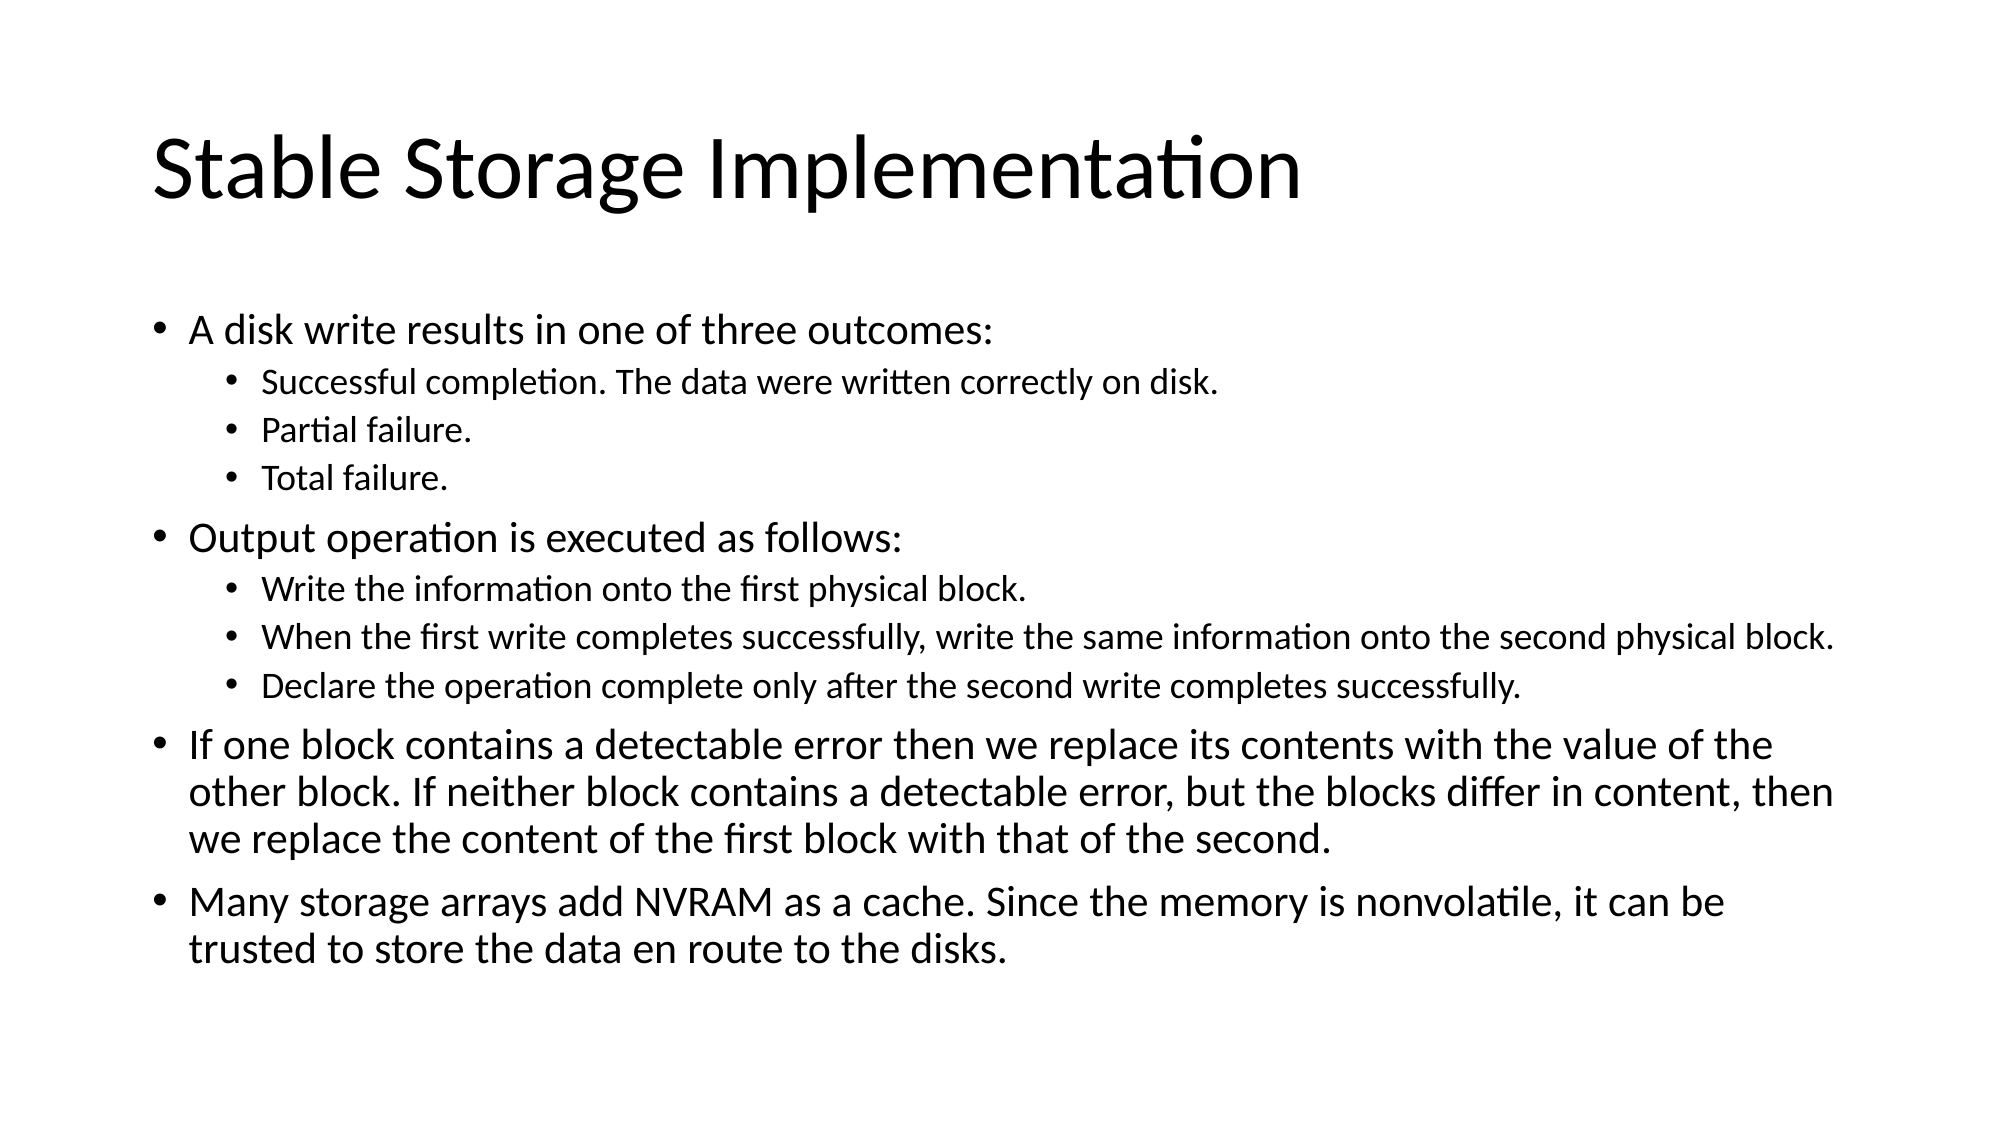

# Stable Storage Implementation
A disk write results in one of three outcomes:
Successful completion. The data were written correctly on disk.
Partial failure.
Total failure.
Output operation is executed as follows:
Write the information onto the first physical block.
When the first write completes successfully, write the same information onto the second physical block.
Declare the operation complete only after the second write completes successfully.
If one block contains a detectable error then we replace its contents with the value of the other block. If neither block contains a detectable error, but the blocks differ in content, then we replace the content of the first block with that of the second.
Many storage arrays add NVRAM as a cache. Since the memory is nonvolatile, it can be trusted to store the data en route to the disks.